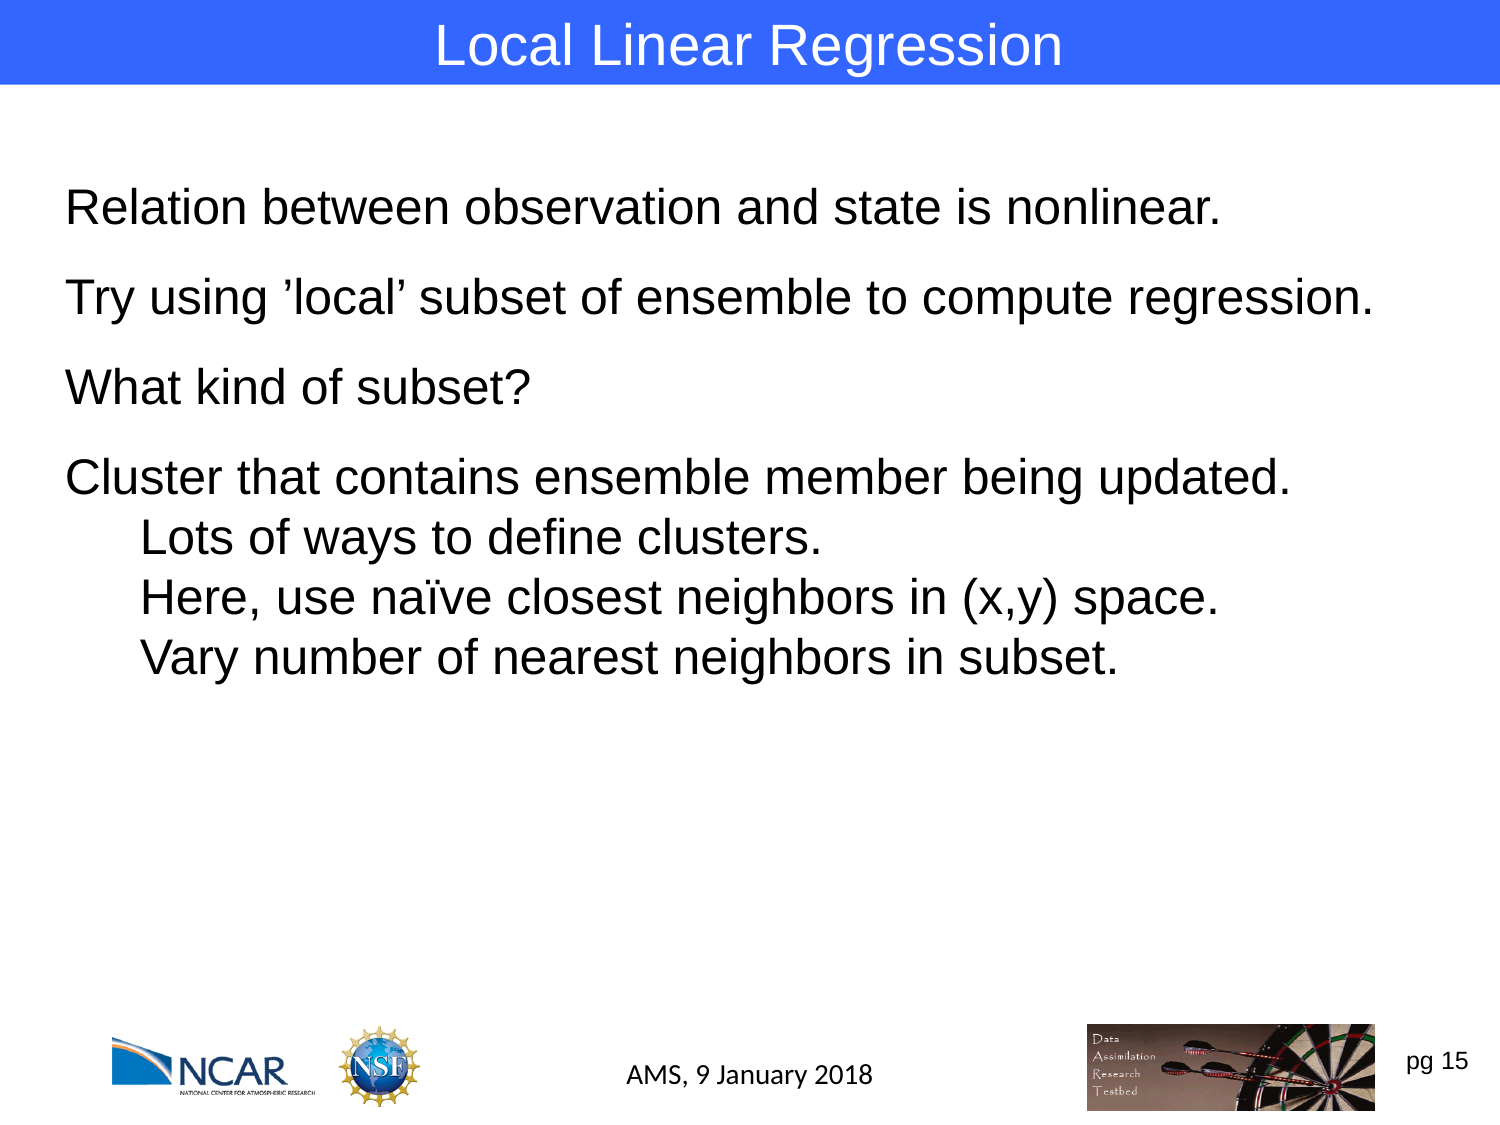

Local Linear Regression
Relation between observation and state is nonlinear.
Try using ’local’ subset of ensemble to compute regression.
What kind of subset?
Cluster that contains ensemble member being updated.
Lots of ways to define clusters.
Here, use naïve closest neighbors in (x,y) space.
Vary number of nearest neighbors in subset.
AMS, 9 January 2018